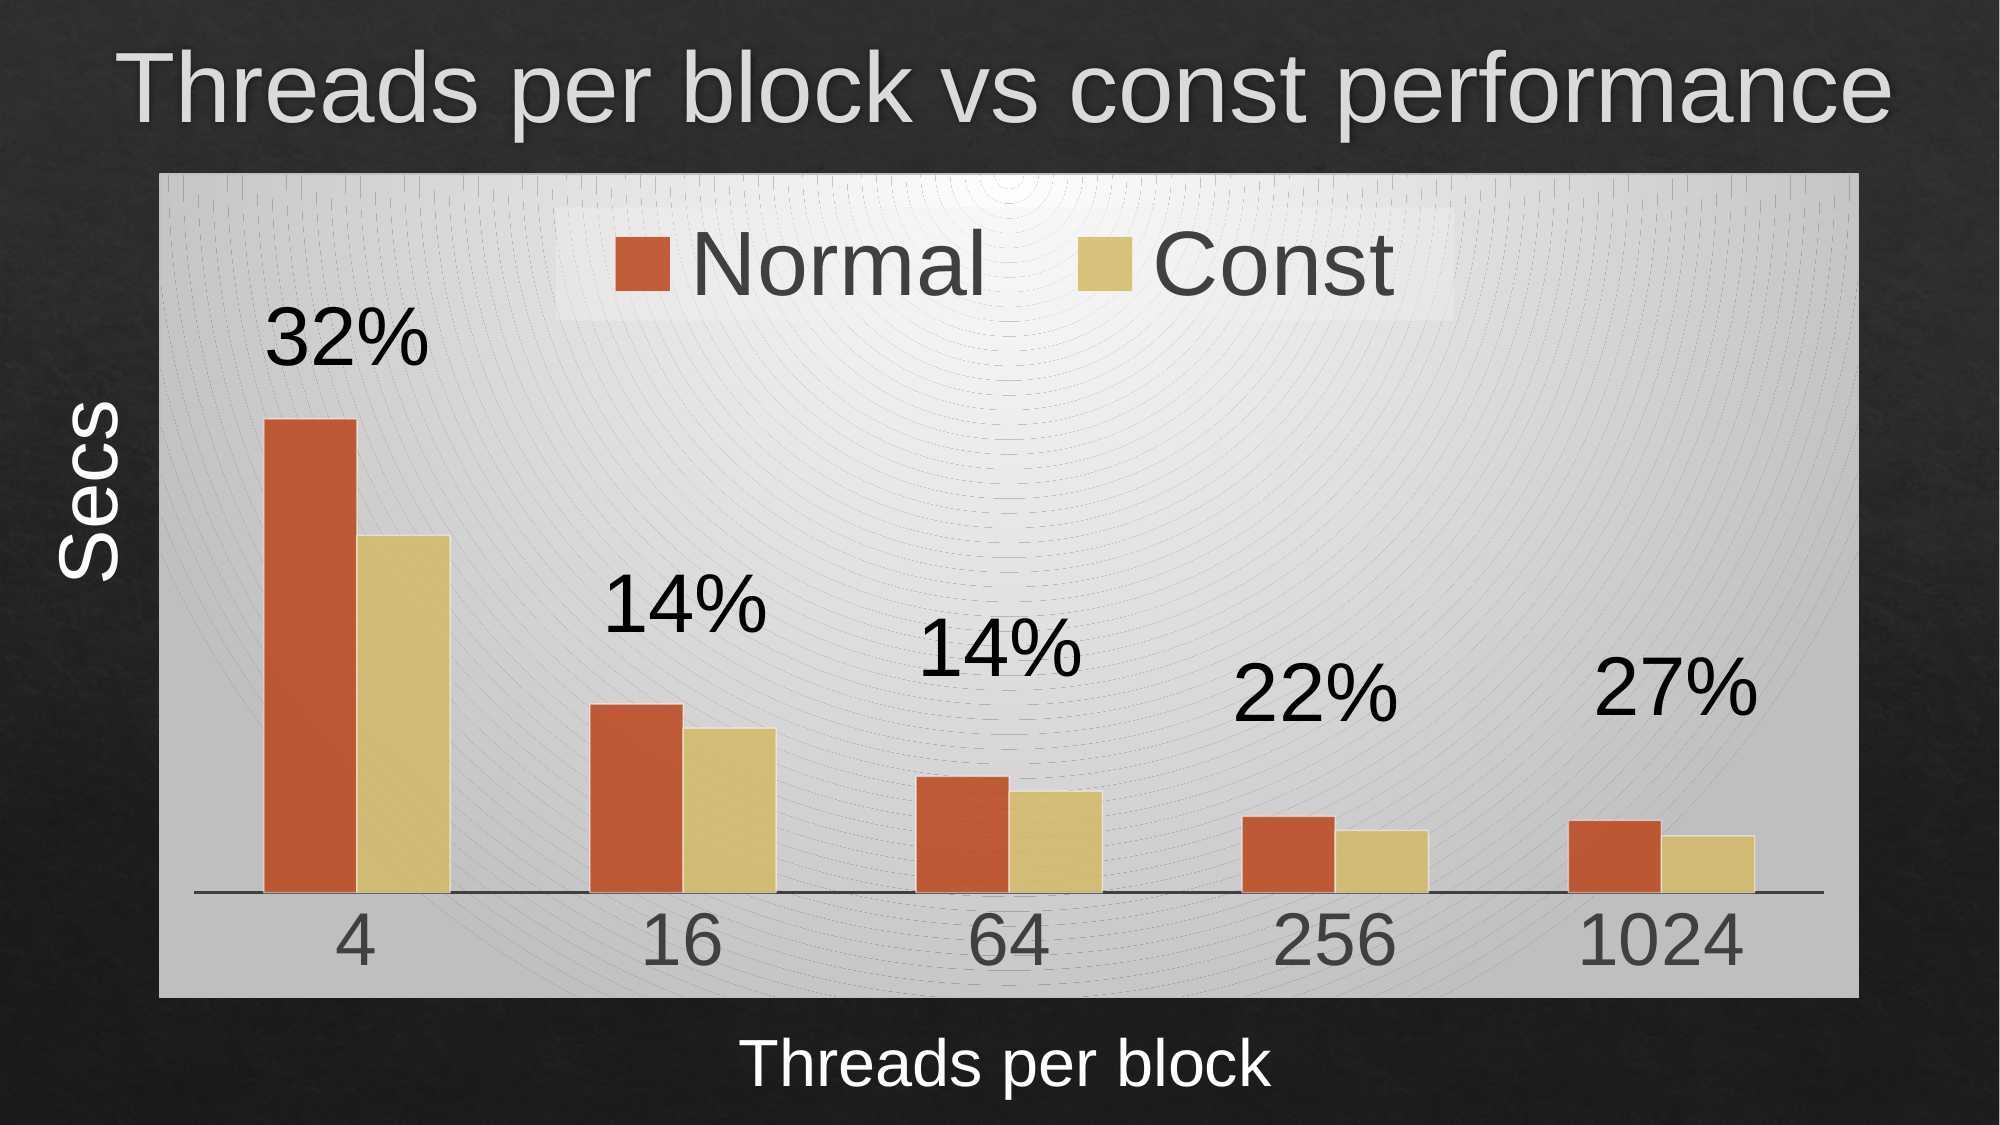

# Threads per block vs const performance

### Chart

| Category | Normal | Const |
|---|---|---|
| 4 | 38.65 | 29.13 |
| 16 | 15.38 | 13.41 |
| 64 | 9.47 | 8.27 |
| 256 | 6.21 | 5.06 |
| 1024 | 5.88 | 4.62 |
32%
Secs
14%
14%
27%
22%
Threads per block